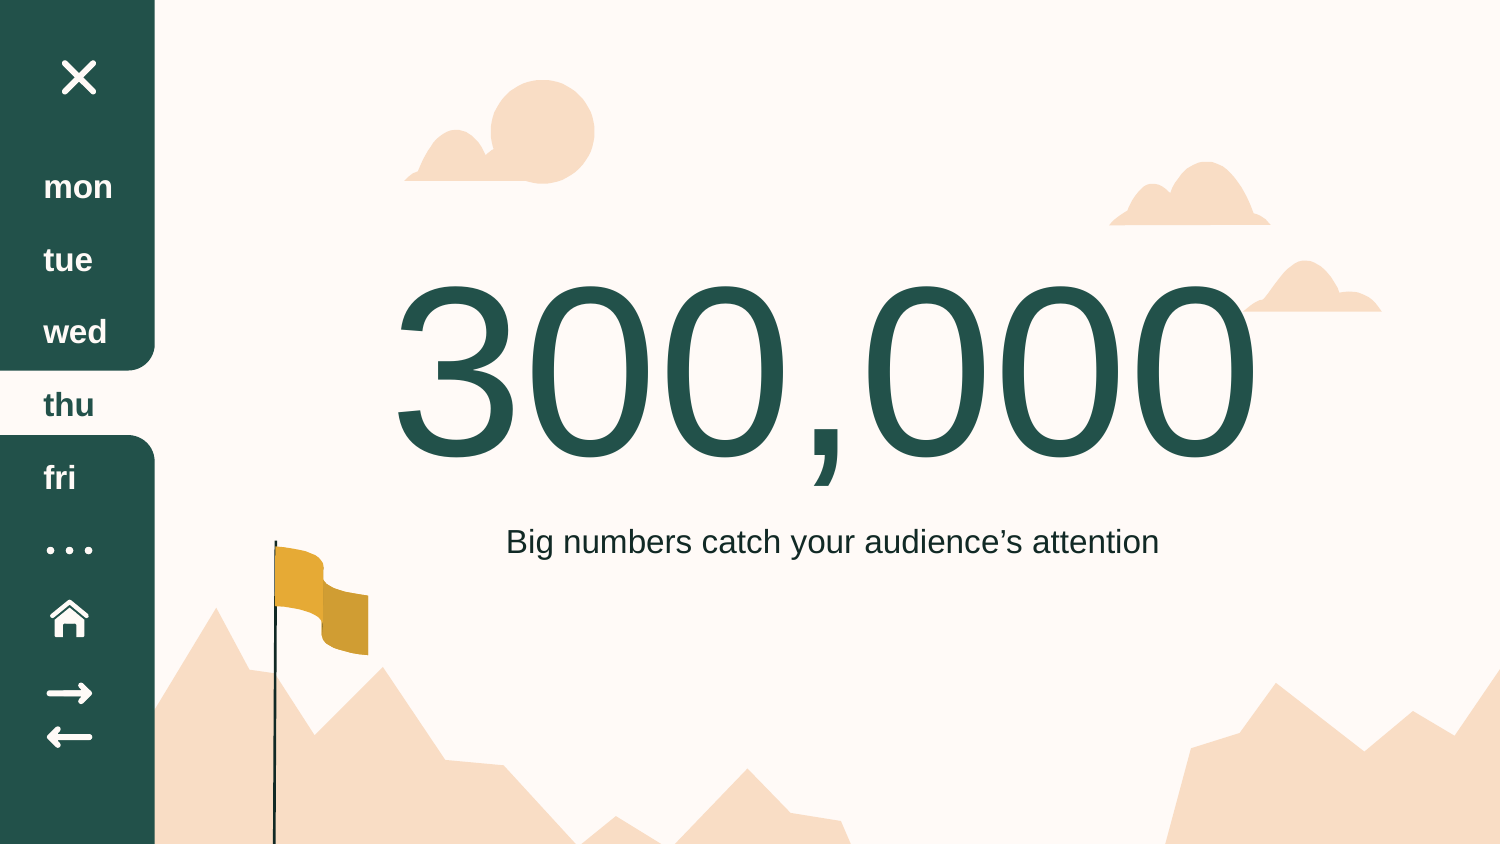

mon
# 300,000
tue
wed
thu
fri
Big numbers catch your audience’s attention